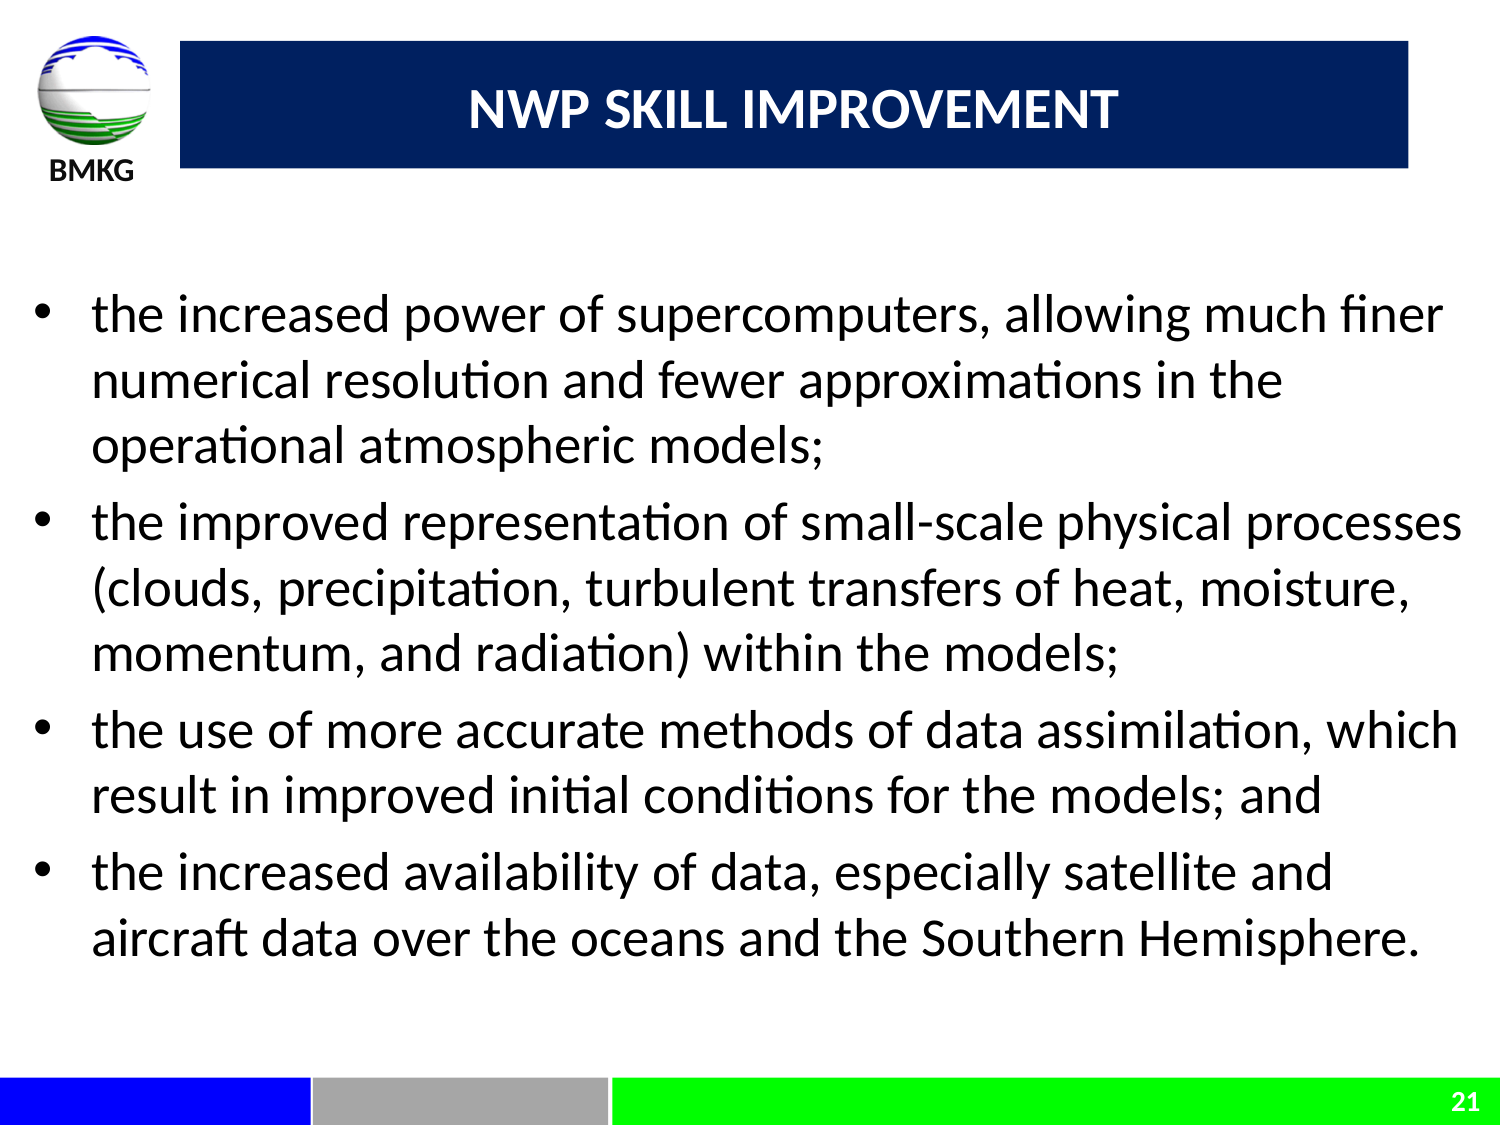

# NWP Skill Improvement
the increased power of supercomputers, allowing much finer numerical resolution and fewer approximations in the operational atmospheric models;
the improved representation of small-scale physical processes (clouds, precipitation, turbulent transfers of heat, moisture, momentum, and radiation) within the models;
the use of more accurate methods of data assimilation, which result in improved initial conditions for the models; and
the increased availability of data, especially satellite and aircraft data over the oceans and the Southern Hemisphere.